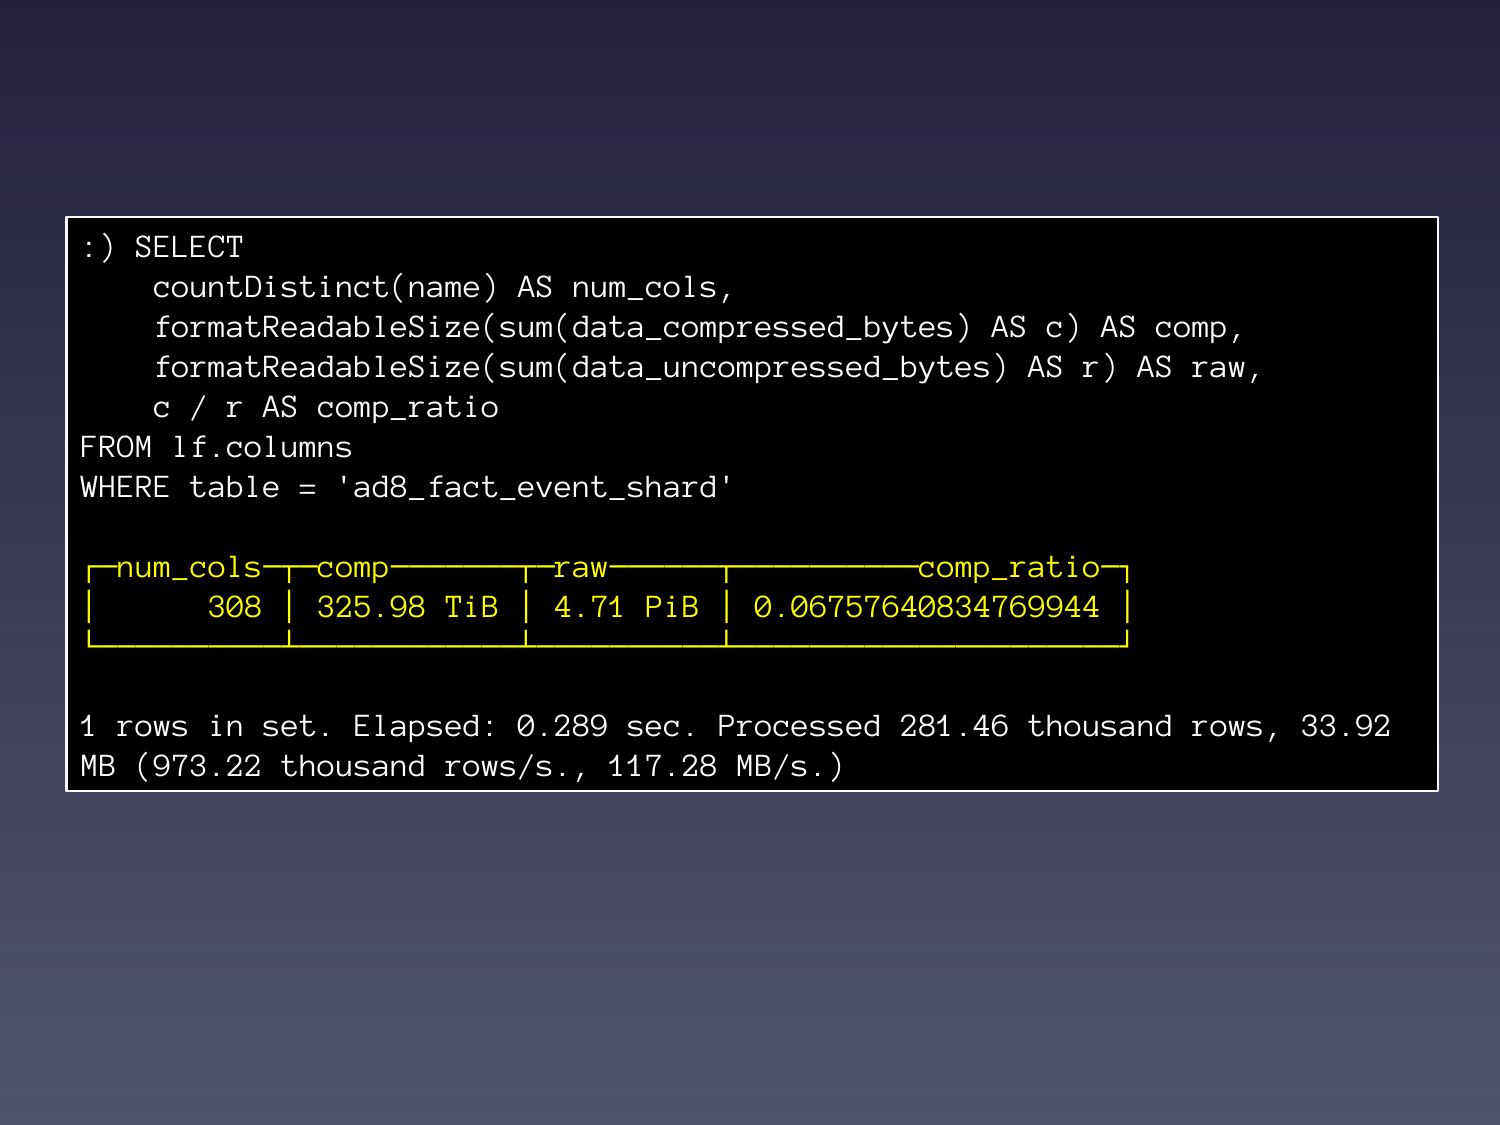

:) SELECT
    countDistinct(name) AS num_cols,
    formatReadableSize(sum(data_compressed_bytes) AS c) AS comp,
    formatReadableSize(sum(data_uncompressed_bytes) AS r) AS raw,
    c / r AS comp_ratio
FROM lf.columns
WHERE table = 'ad8_fact_event_shard'

┌─num_cols─┬─comp───────┬─raw──────┬──────────comp_ratio─┐
│      308 │ 325.98 TiB │ 4.71 PiB │ 0.06757640834769944 │
└──────────┴────────────┴──────────┴─────────────────────┘

1 rows in set. Elapsed: 0.289 sec. Processed 281.46 thousand rows, 33.92 MB (973.22 thousand rows/s., 117.28 MB/s.)